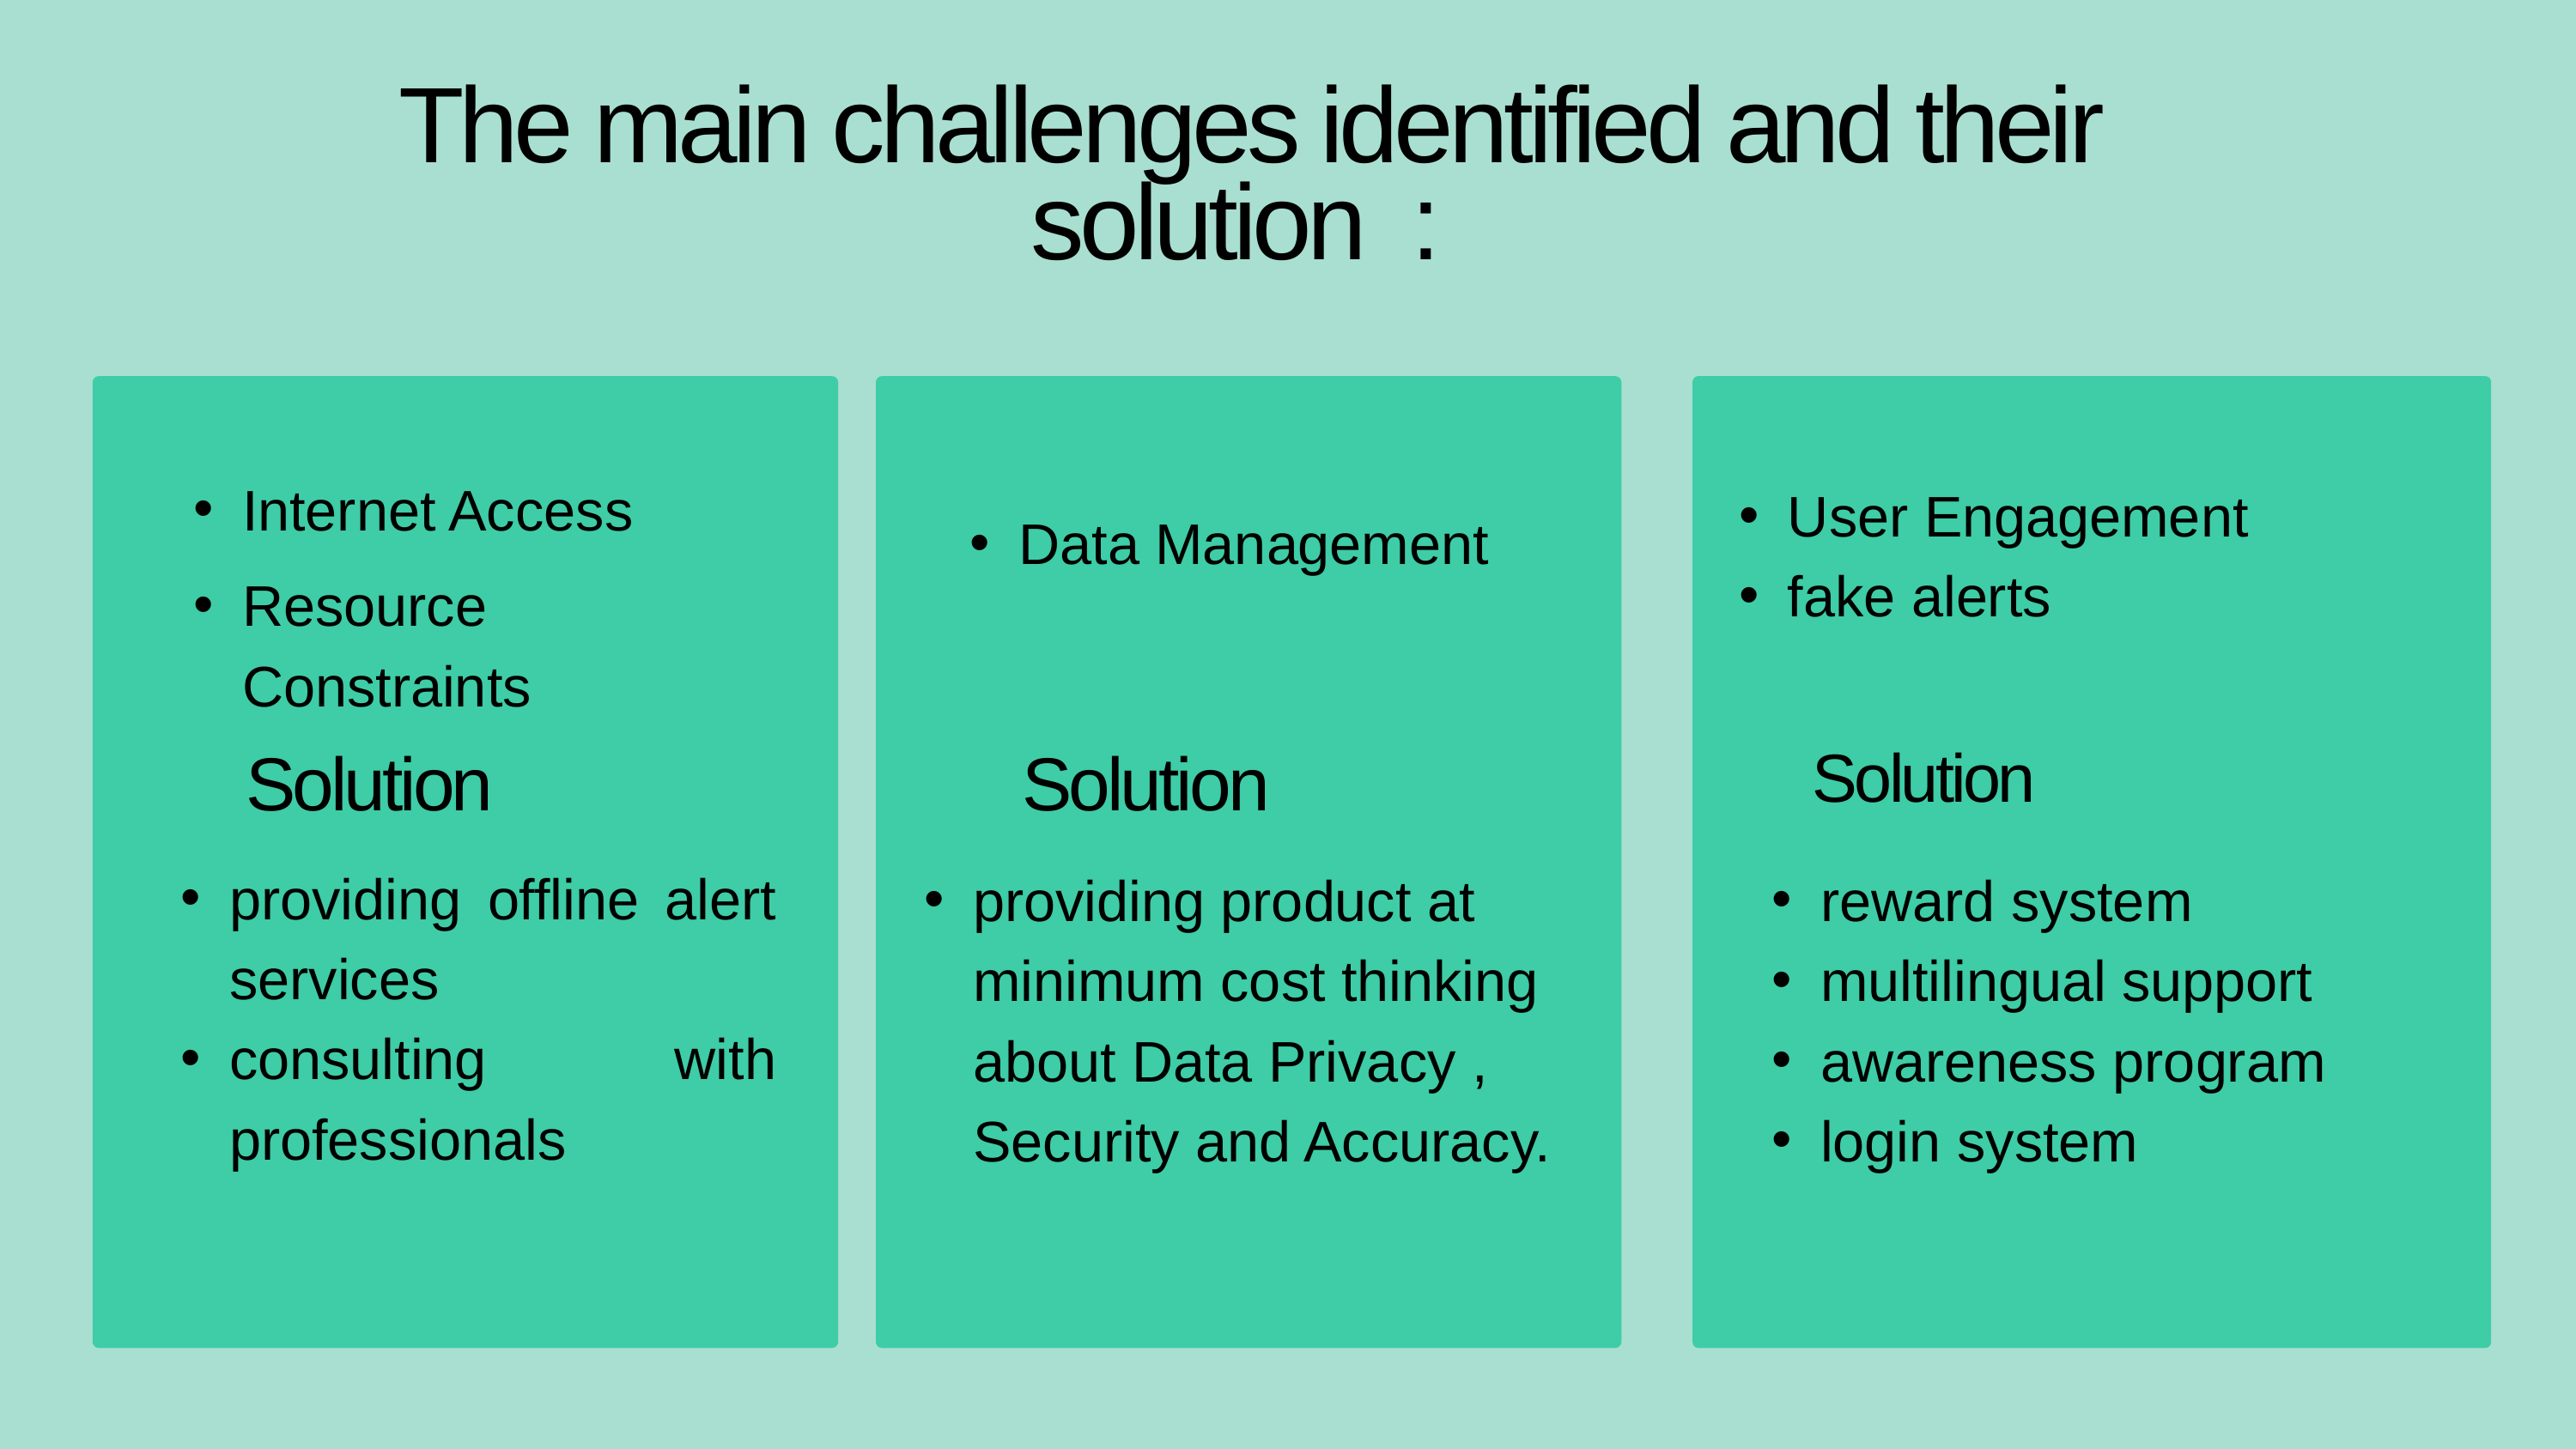

The main challenges identified and their solution  :

Internet Access
User Engagement
fake alerts
Data Management
Resource Constraints
Solution
Solution
Solution
providing offline alert services
consulting with professionals
providing product at minimum cost thinking  about Data Privacy , Security and Accuracy.
reward system
multilingual support
awareness program
login system